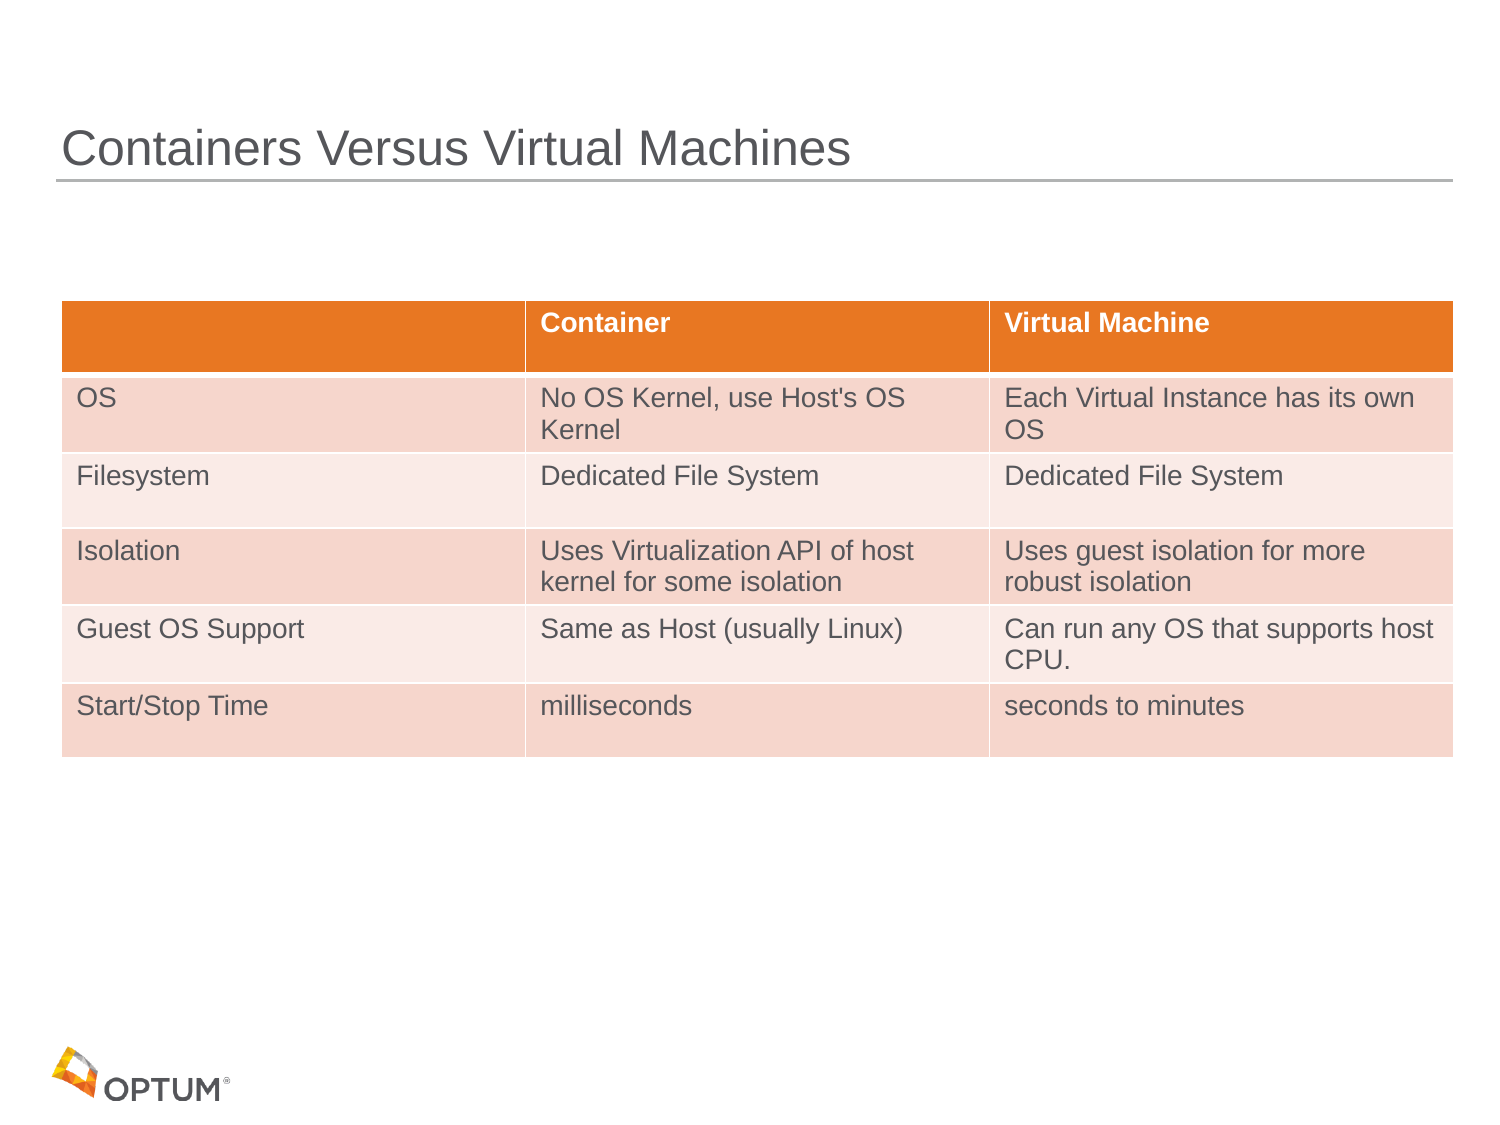

# Containers Versus Virtual Machines

|  | Container | Virtual Machine |
| --- | --- | --- |
| OS | No OS Kernel, use Host's OS Kernel | Each Virtual Instance has its own OS |
| Filesystem | Dedicated File System | Dedicated File System |
| Isolation | Uses Virtualization API of host kernel for some isolation | Uses guest isolation for more robust isolation |
| Guest OS Support | Same as Host (usually Linux) | Can run any OS that supports host CPU. |
| Start/Stop Time | milliseconds | seconds to minutes |